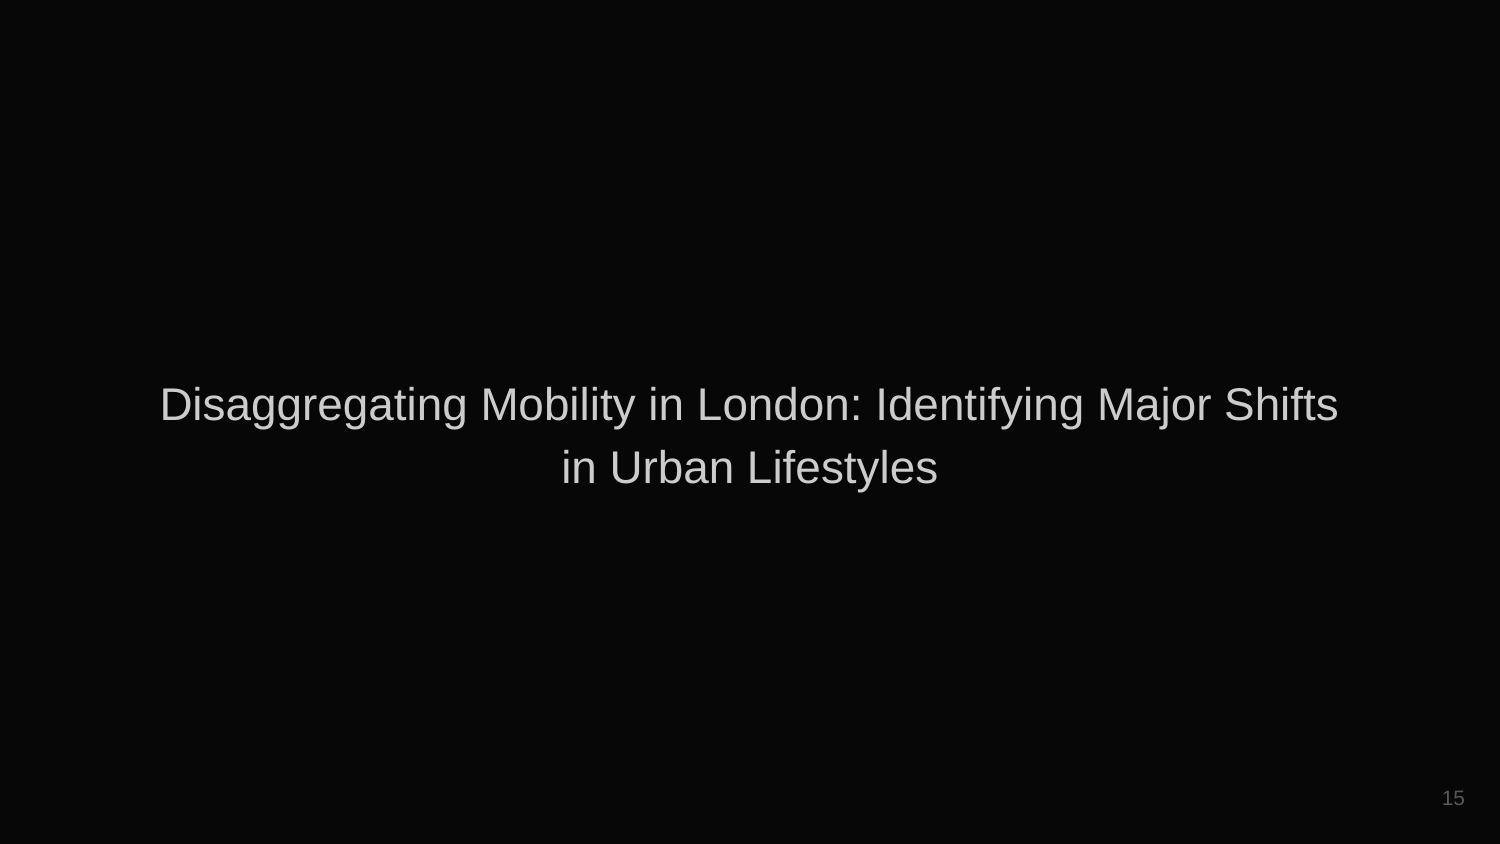

Disaggregating Mobility in London: Identifying Major Shifts in Urban Lifestyles
15